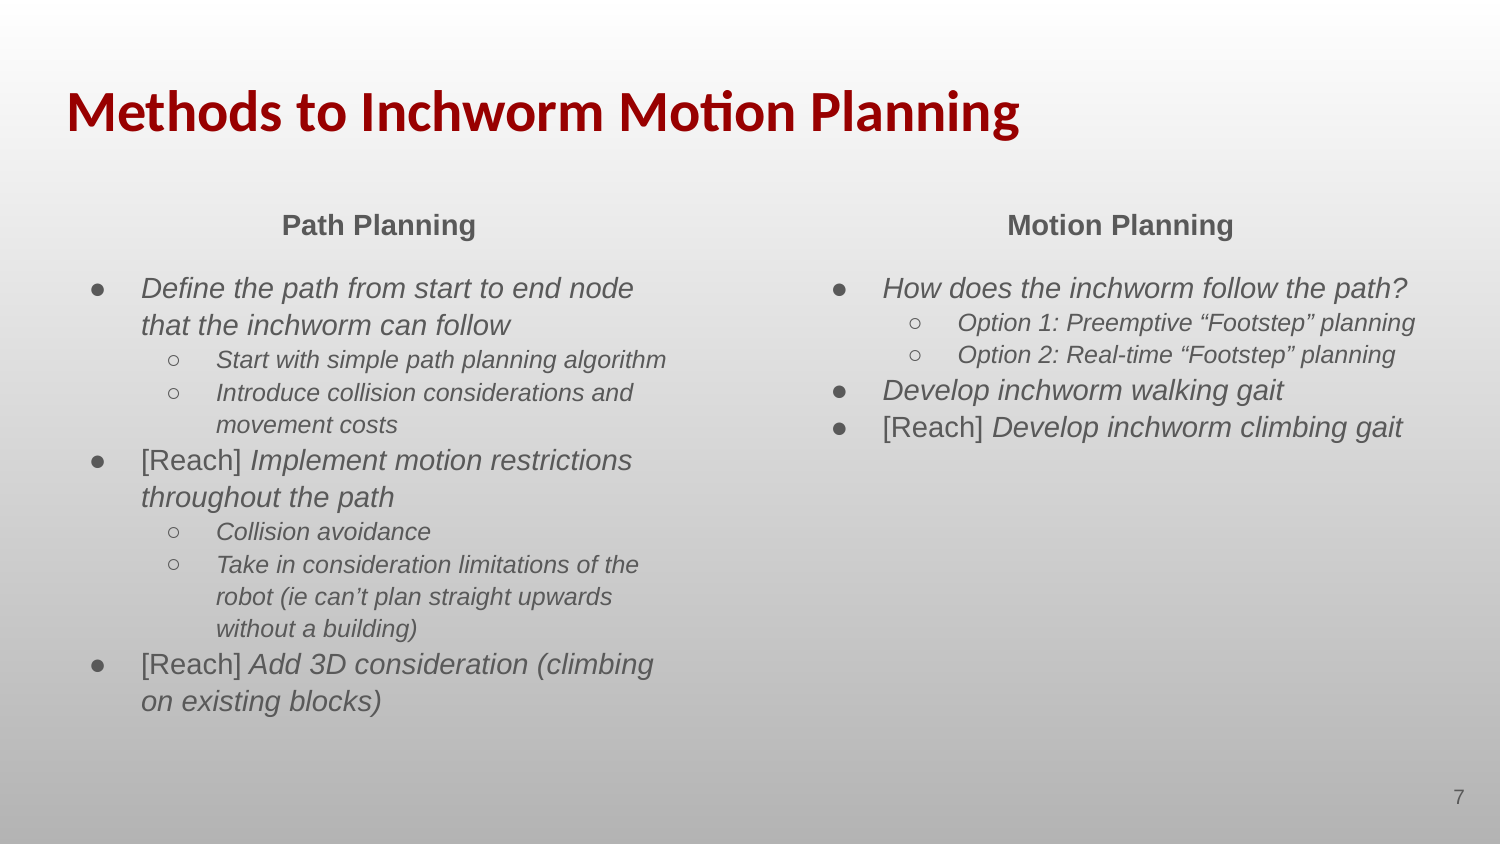

# Methods to Inchworm Motion Planning

Path Planning
Define the path from start to end node that the inchworm can follow
Start with simple path planning algorithm
Introduce collision considerations and movement costs
[Reach] Implement motion restrictions throughout the path
Collision avoidance
Take in consideration limitations of the robot (ie can’t plan straight upwards without a building)
[Reach] Add 3D consideration (climbing on existing blocks)
Motion Planning
How does the inchworm follow the path?
Option 1: Preemptive “Footstep” planning
Option 2: Real-time “Footstep” planning
Develop inchworm walking gait
[Reach] Develop inchworm climbing gait
7